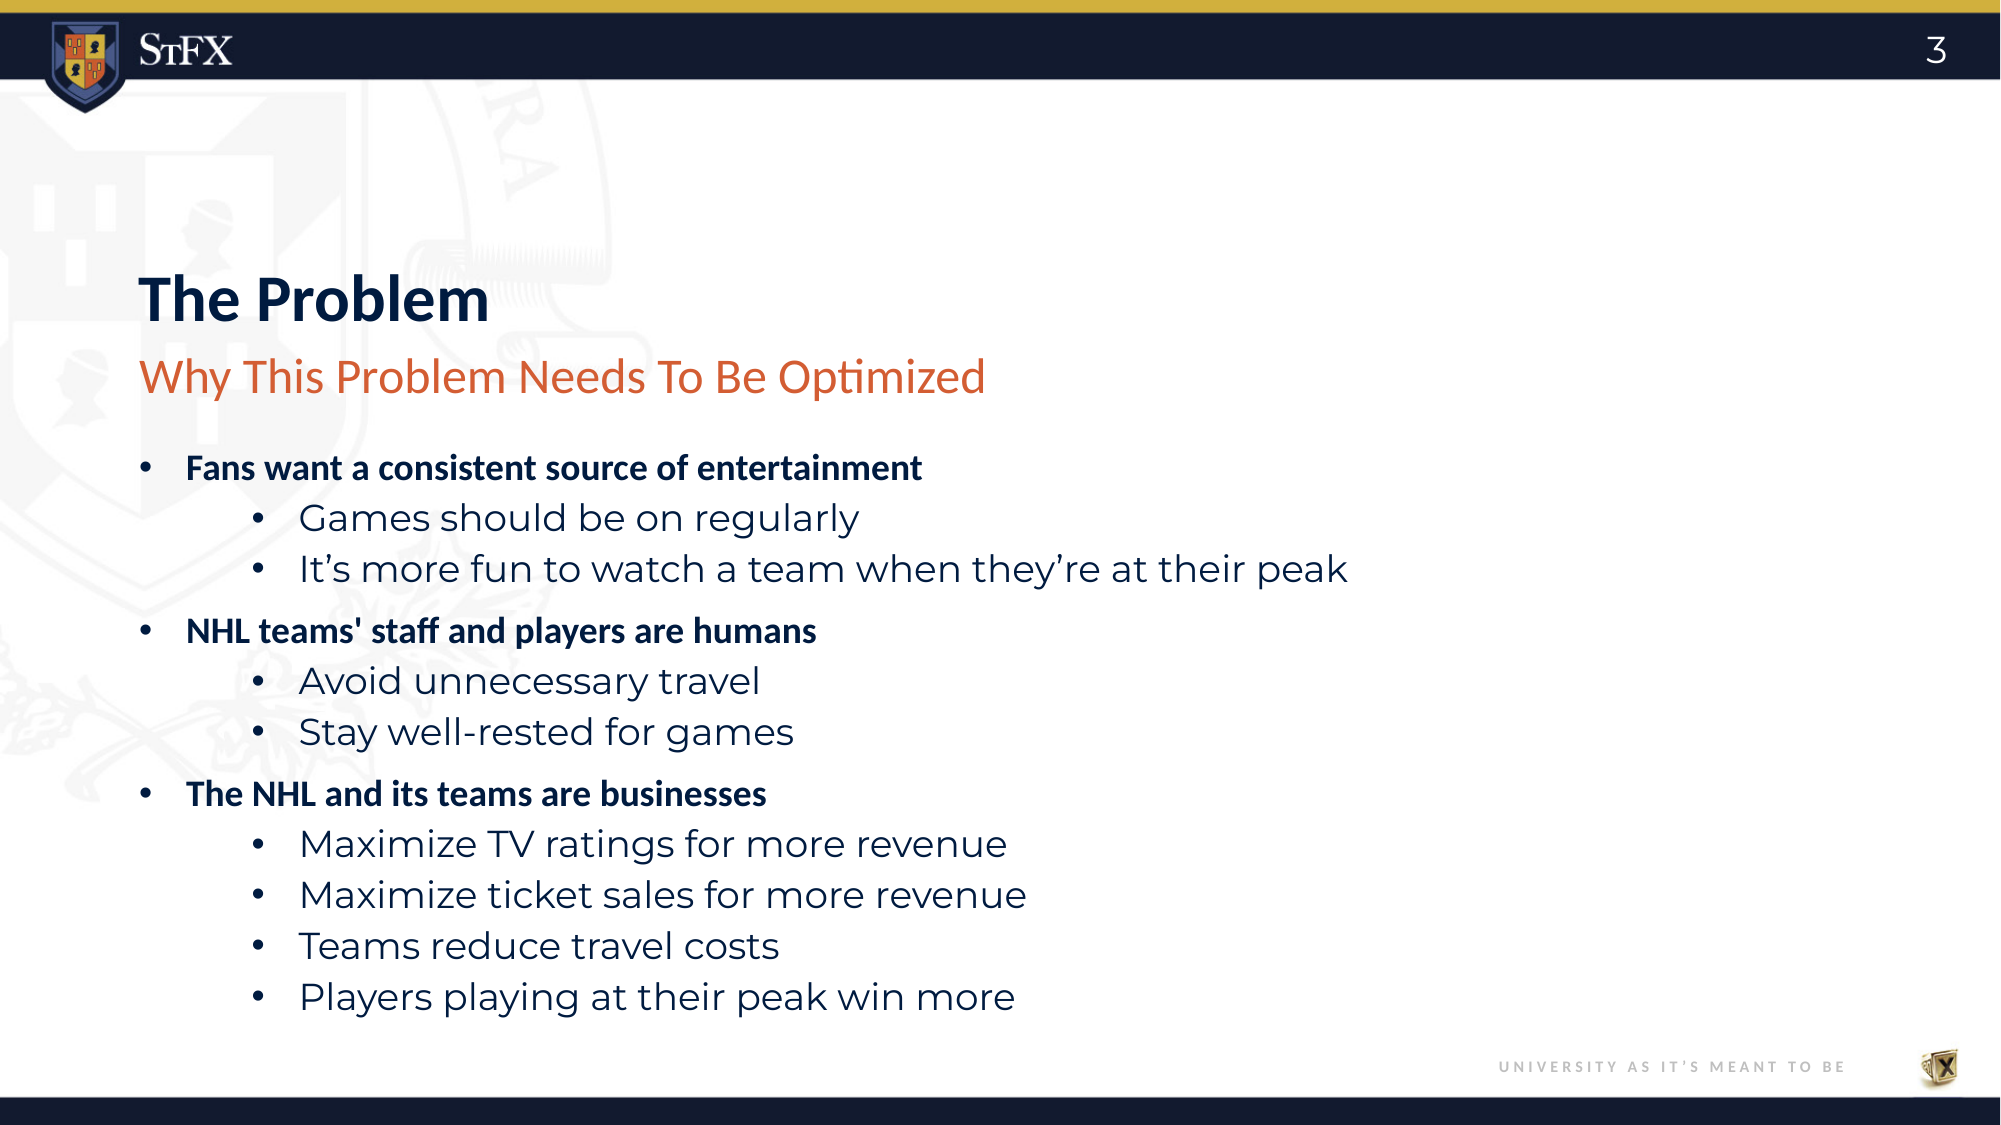

3
# The Problem
Why This Problem Needs To Be Optimized
Fans want a consistent source of entertainment
Games should be on regularly
It’s more fun to watch a team when they’re at their peak
NHL teams' staff and players are humans
Avoid unnecessary travel
Stay well-rested for games
The NHL and its teams are businesses
Maximize TV ratings for more revenue
Maximize ticket sales for more revenue
Teams reduce travel costs
Players playing at their peak win more